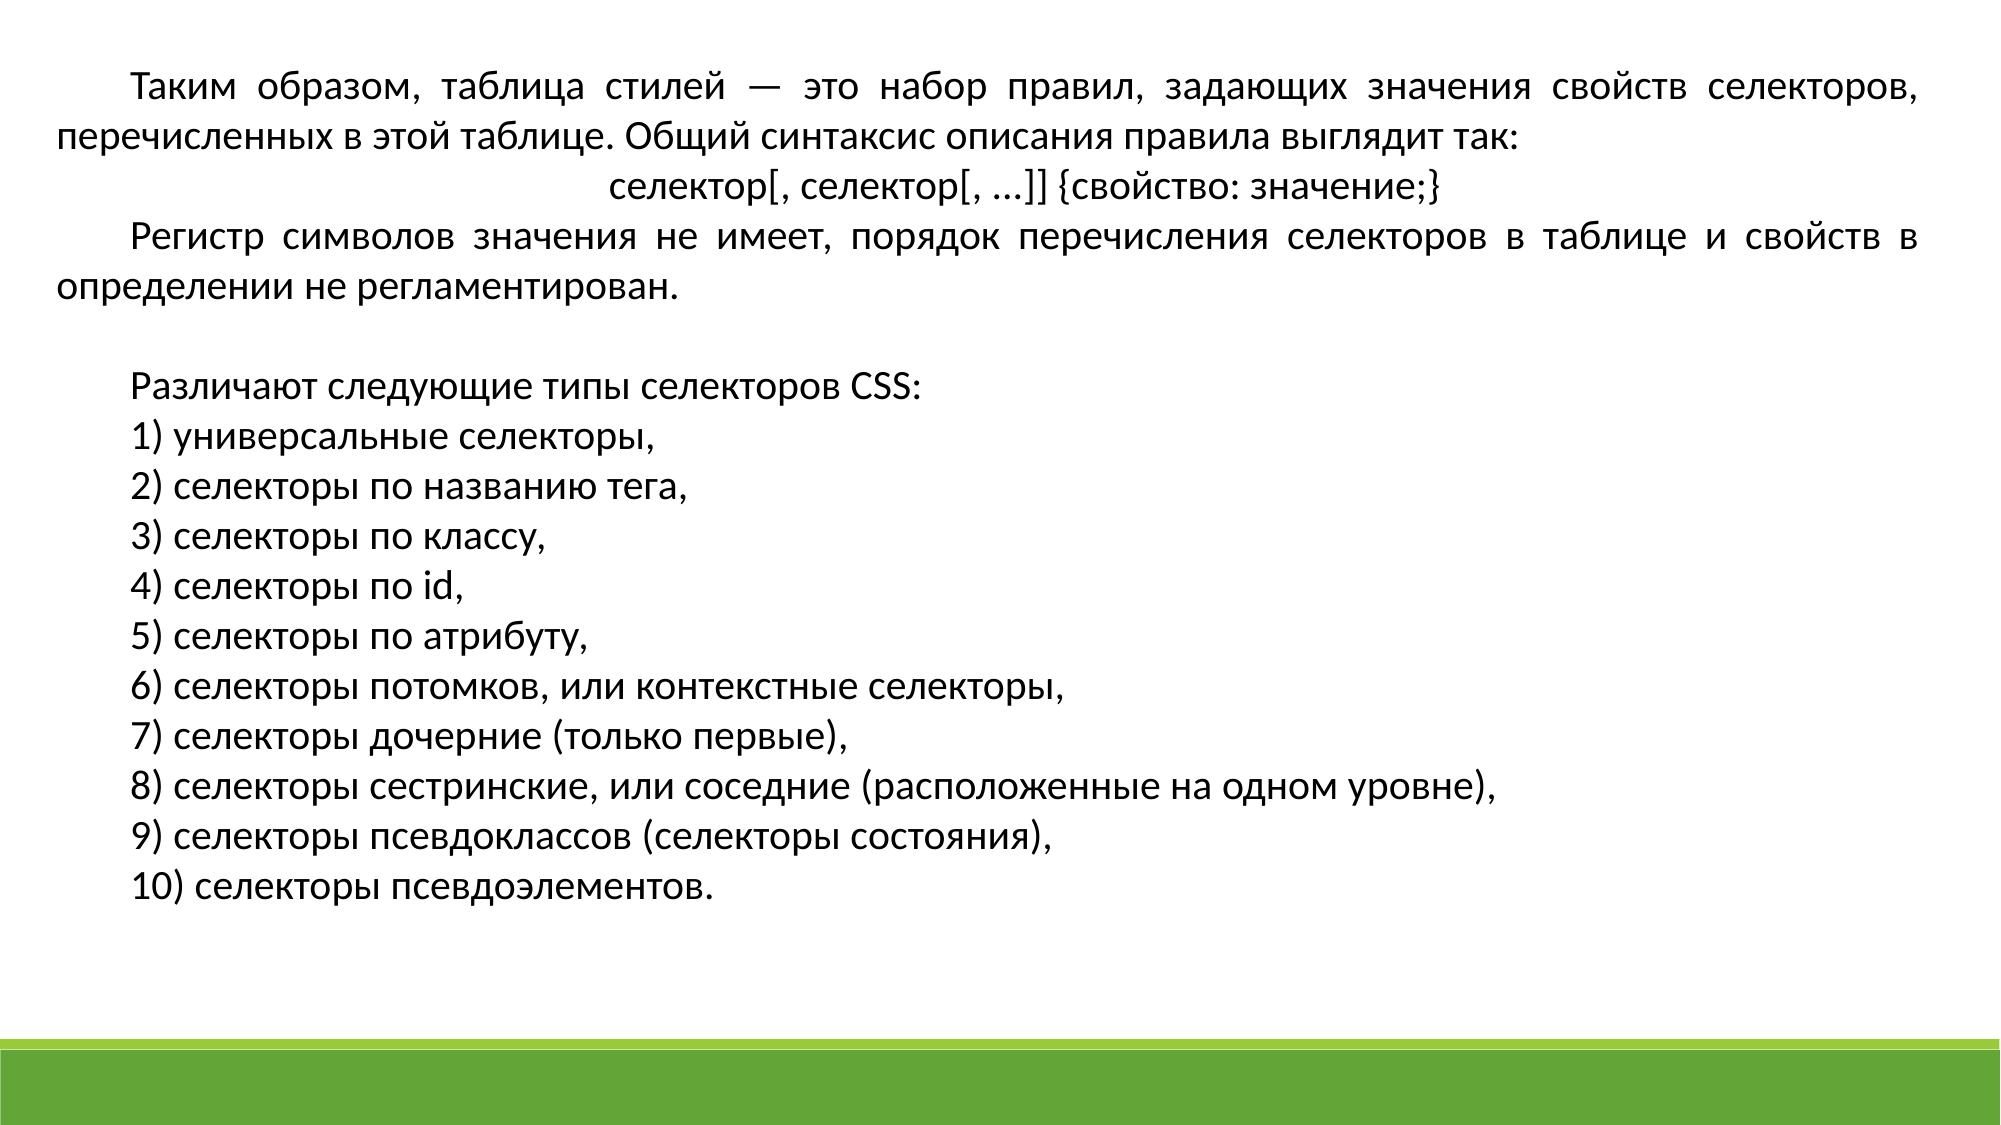

Таким образом, таблица стилей — это набор правил, задающих значения свойств селекторов, перечисленных в этой таблице. Общий синтаксис описания правила выглядит так:
селектор[, селектор[, ...]] {свойство: значение;}
Регистр символов значения не имеет, порядок перечисления селекторов в таблице и свойств в определении не регламентирован.

Различают следующие типы селекторов CSS:
1) универсальные селекторы,
2) селекторы по названию тега,
3) селекторы по классу,
4) селекторы по id,
5) селекторы по атрибуту,
6) селекторы потомков, или контекстные селекторы,
7) селекторы дочерние (только первые),
8) селекторы сестринские, или соседние (расположенные на одном уровне),
9) селекторы псевдоклассов (селекторы состояния),
10) селекторы псевдоэлементов.